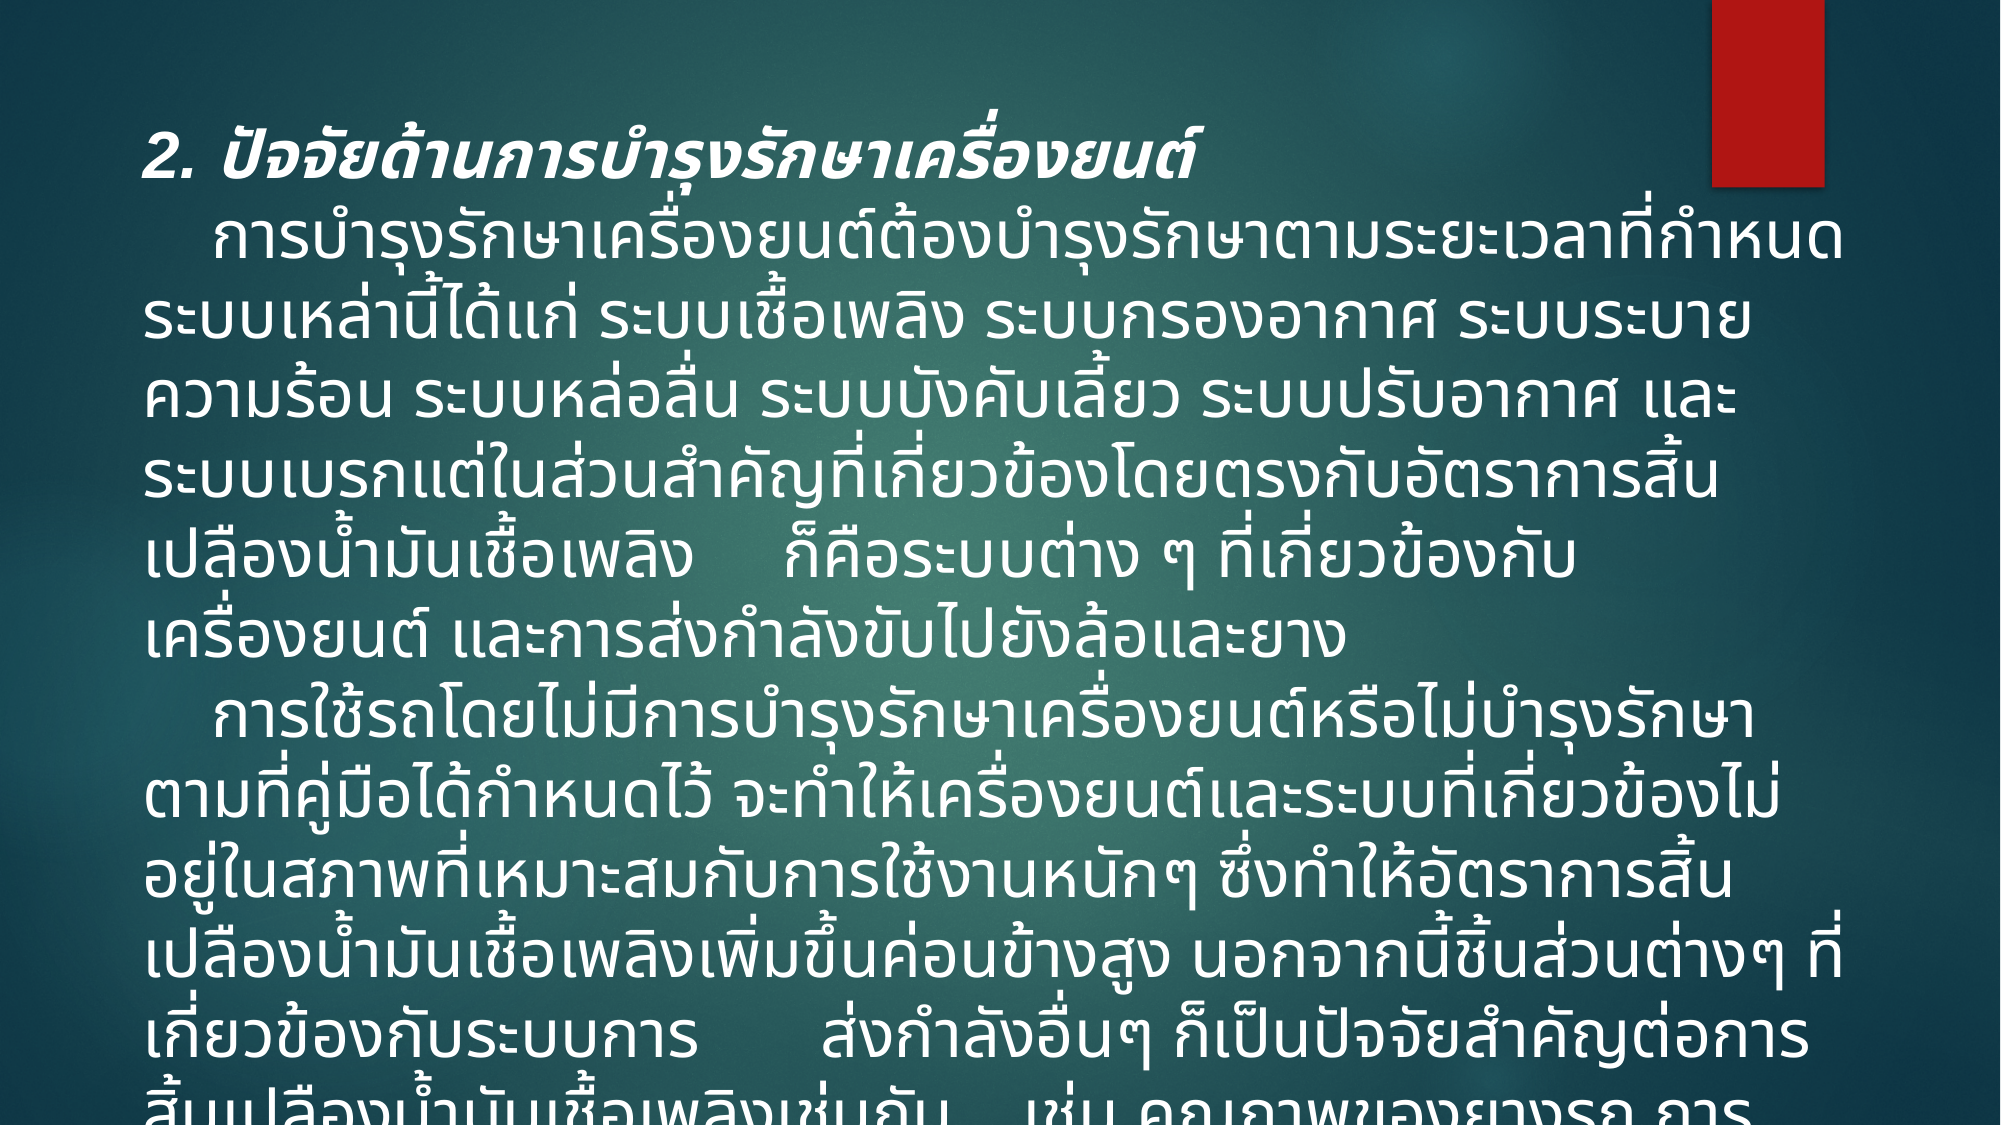

2. ปัจจัยด้านการบำรุงรักษาเครื่องยนต์
    การบำรุงรักษาเครื่องยนต์ต้องบำรุงรักษาตามระยะเวลาที่กำหนด ระบบเหล่านี้ได้แก่ ระบบเชื้อเพลิง ระบบกรองอากาศ ระบบระบายความร้อน ระบบหล่อลื่น ระบบบังคับเลี้ยว ระบบปรับอากาศ และระบบเบรกแต่ในส่วนสำคัญที่เกี่ยวข้องโดยตรงกับอัตราการสิ้นเปลืองน้ำมันเชื้อเพลิง     ก็คือระบบต่าง ๆ ที่เกี่ยวข้องกับเครื่องยนต์ และการส่งกำลังขับไปยังล้อและยาง
    การใช้รถโดยไม่มีการบำรุงรักษาเครื่องยนต์หรือไม่บำรุงรักษาตามที่คู่มือได้กำหนดไว้ จะทำให้เครื่องยนต์และระบบที่เกี่ยวข้องไม่อยู่ในสภาพที่เหมาะสมกับการใช้งานหนักๆ ซึ่งทำให้อัตราการสิ้นเปลืองน้ำมันเชื้อเพลิงเพิ่มขึ้นค่อนข้างสูง นอกจากนี้ชิ้นส่วนต่างๆ ที่เกี่ยวข้องกับระบบการ       ส่งกำลังอื่นๆ ก็เป็นปัจจัยสำคัญต่อการสิ้นเปลืองน้ำมันเชื้อเพลิงเช่นกัน    เช่น คุณภาพของยางรถ การปรับมุมของล้อรถ เป็นต้น ดังนั้นจึงควรจัดให้มีการบำรุงรักษาให้ตรงตามเวลาและมาตรฐานที่กำหนดการดูแลบำรุงรักษา